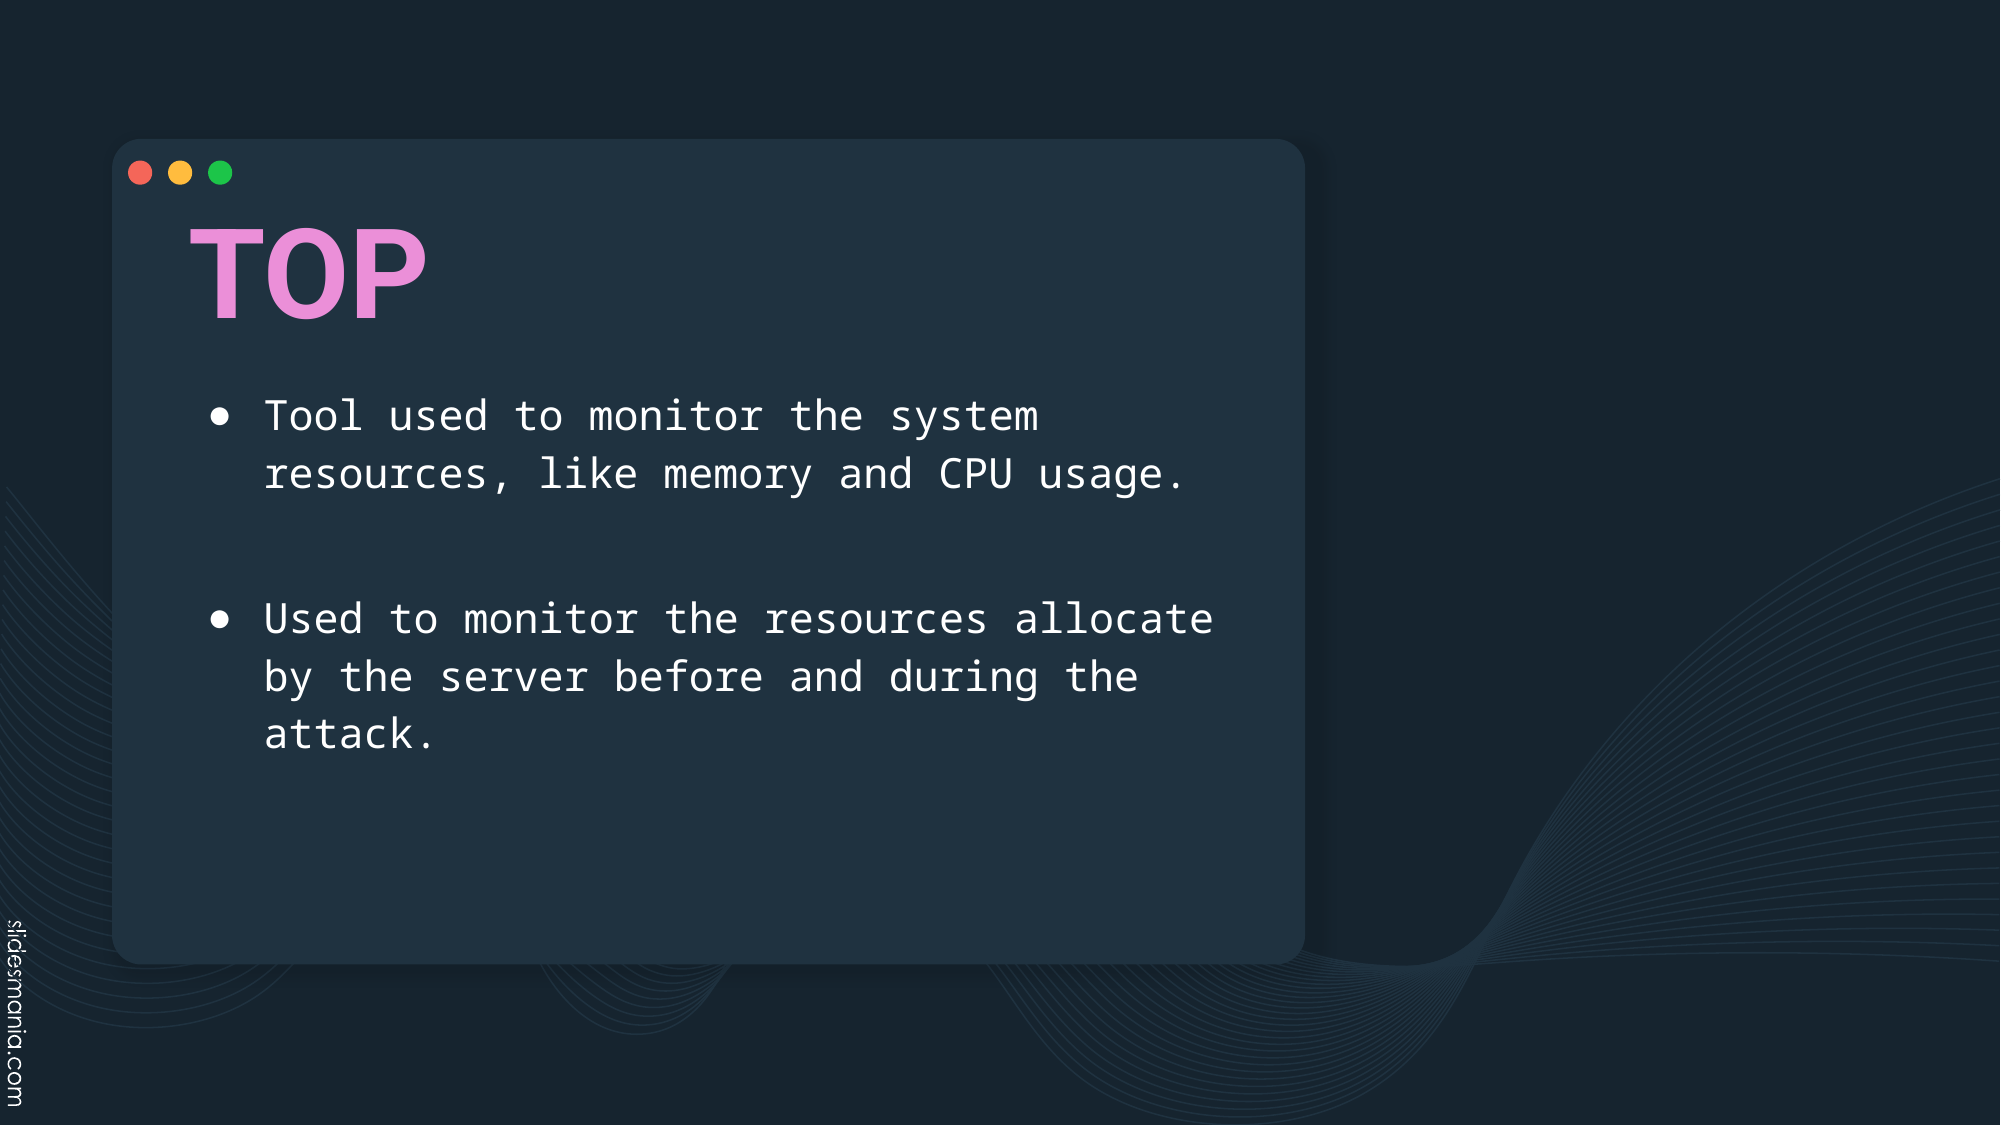

# TOP
Tool used to monitor the system resources, like memory and CPU usage.
Used to monitor the resources allocate by the server before and during the attack.